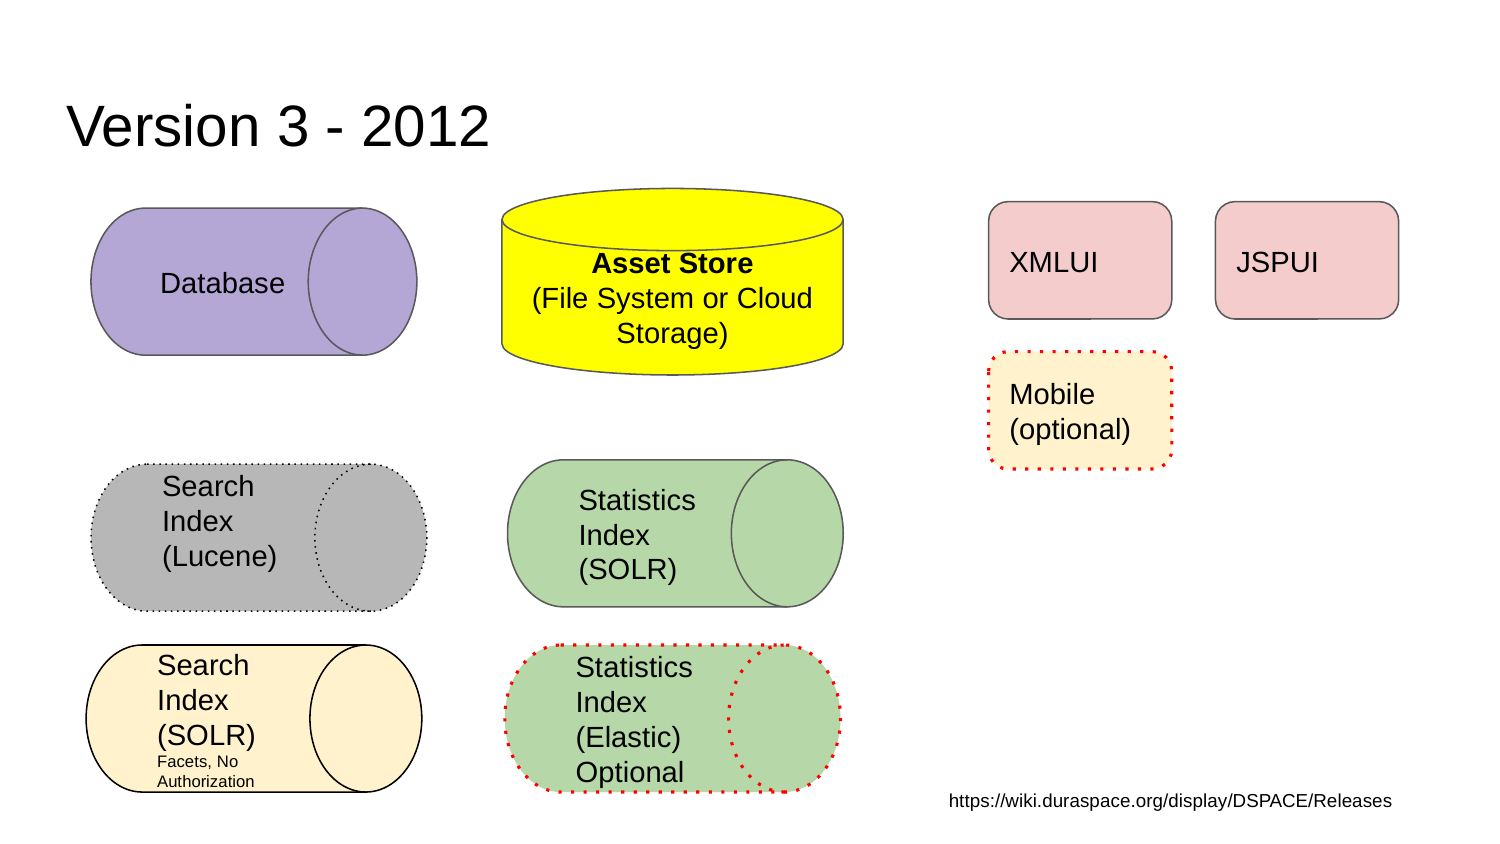

# Version 3 - 2012
Asset Store
(File System or Cloud Storage)
XMLUI
JSPUI
Database
Mobile
(optional)
Statistics Index
(SOLR)
Search Index
(Lucene)

Search Index
(SOLR)
Facets, No Authorization
Statistics Index
(Elastic)
Optional
https://wiki.duraspace.org/display/DSPACE/Releases